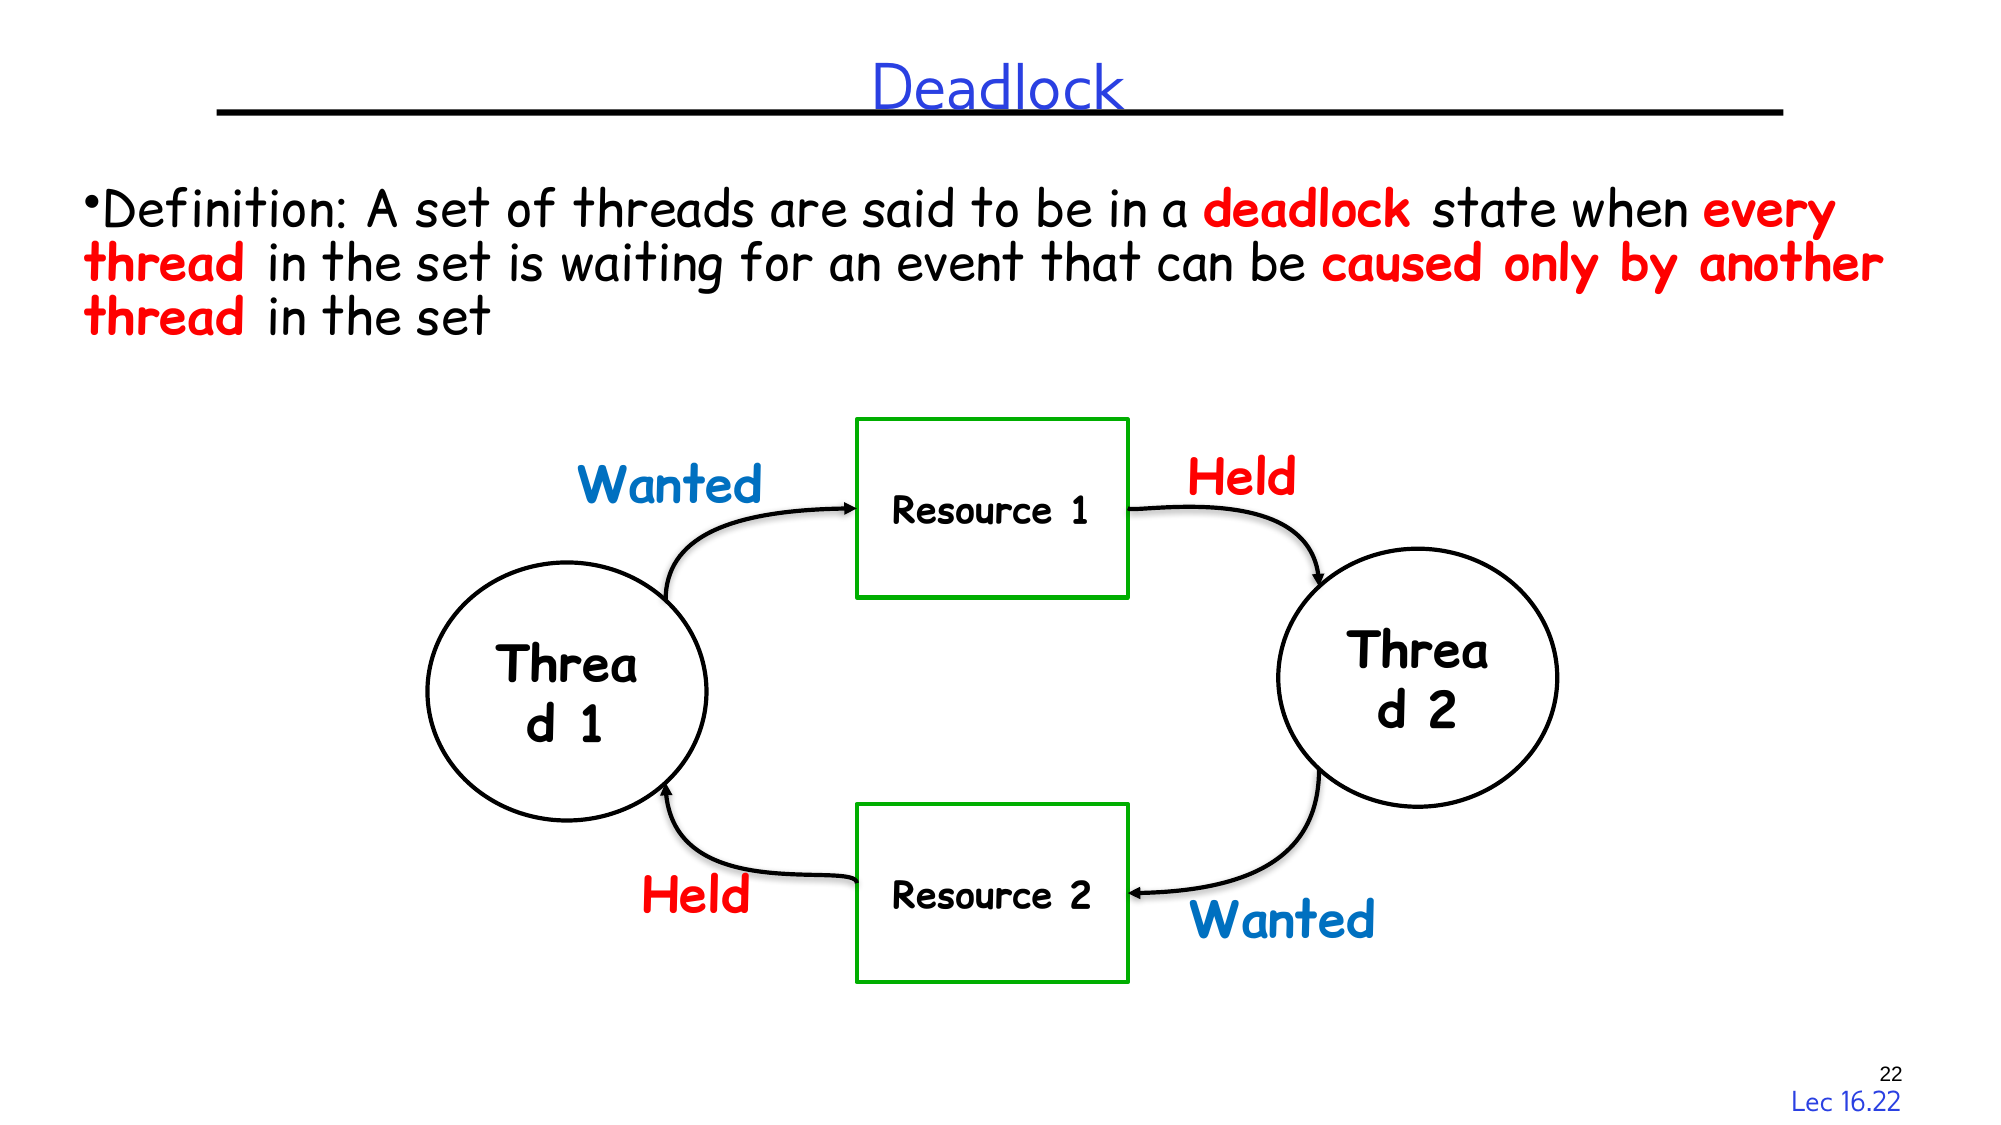

TDT4186 | Spring 2024 | Di Liu
# Deadlock
Definition: A set of threads are said to be in a deadlock state when every thread in the set is waiting for an event that can be caused only by another thread in the set

Resource 1
Held
Wanted
Thread 2
Thread 1
Resource 2
Held
Wanted